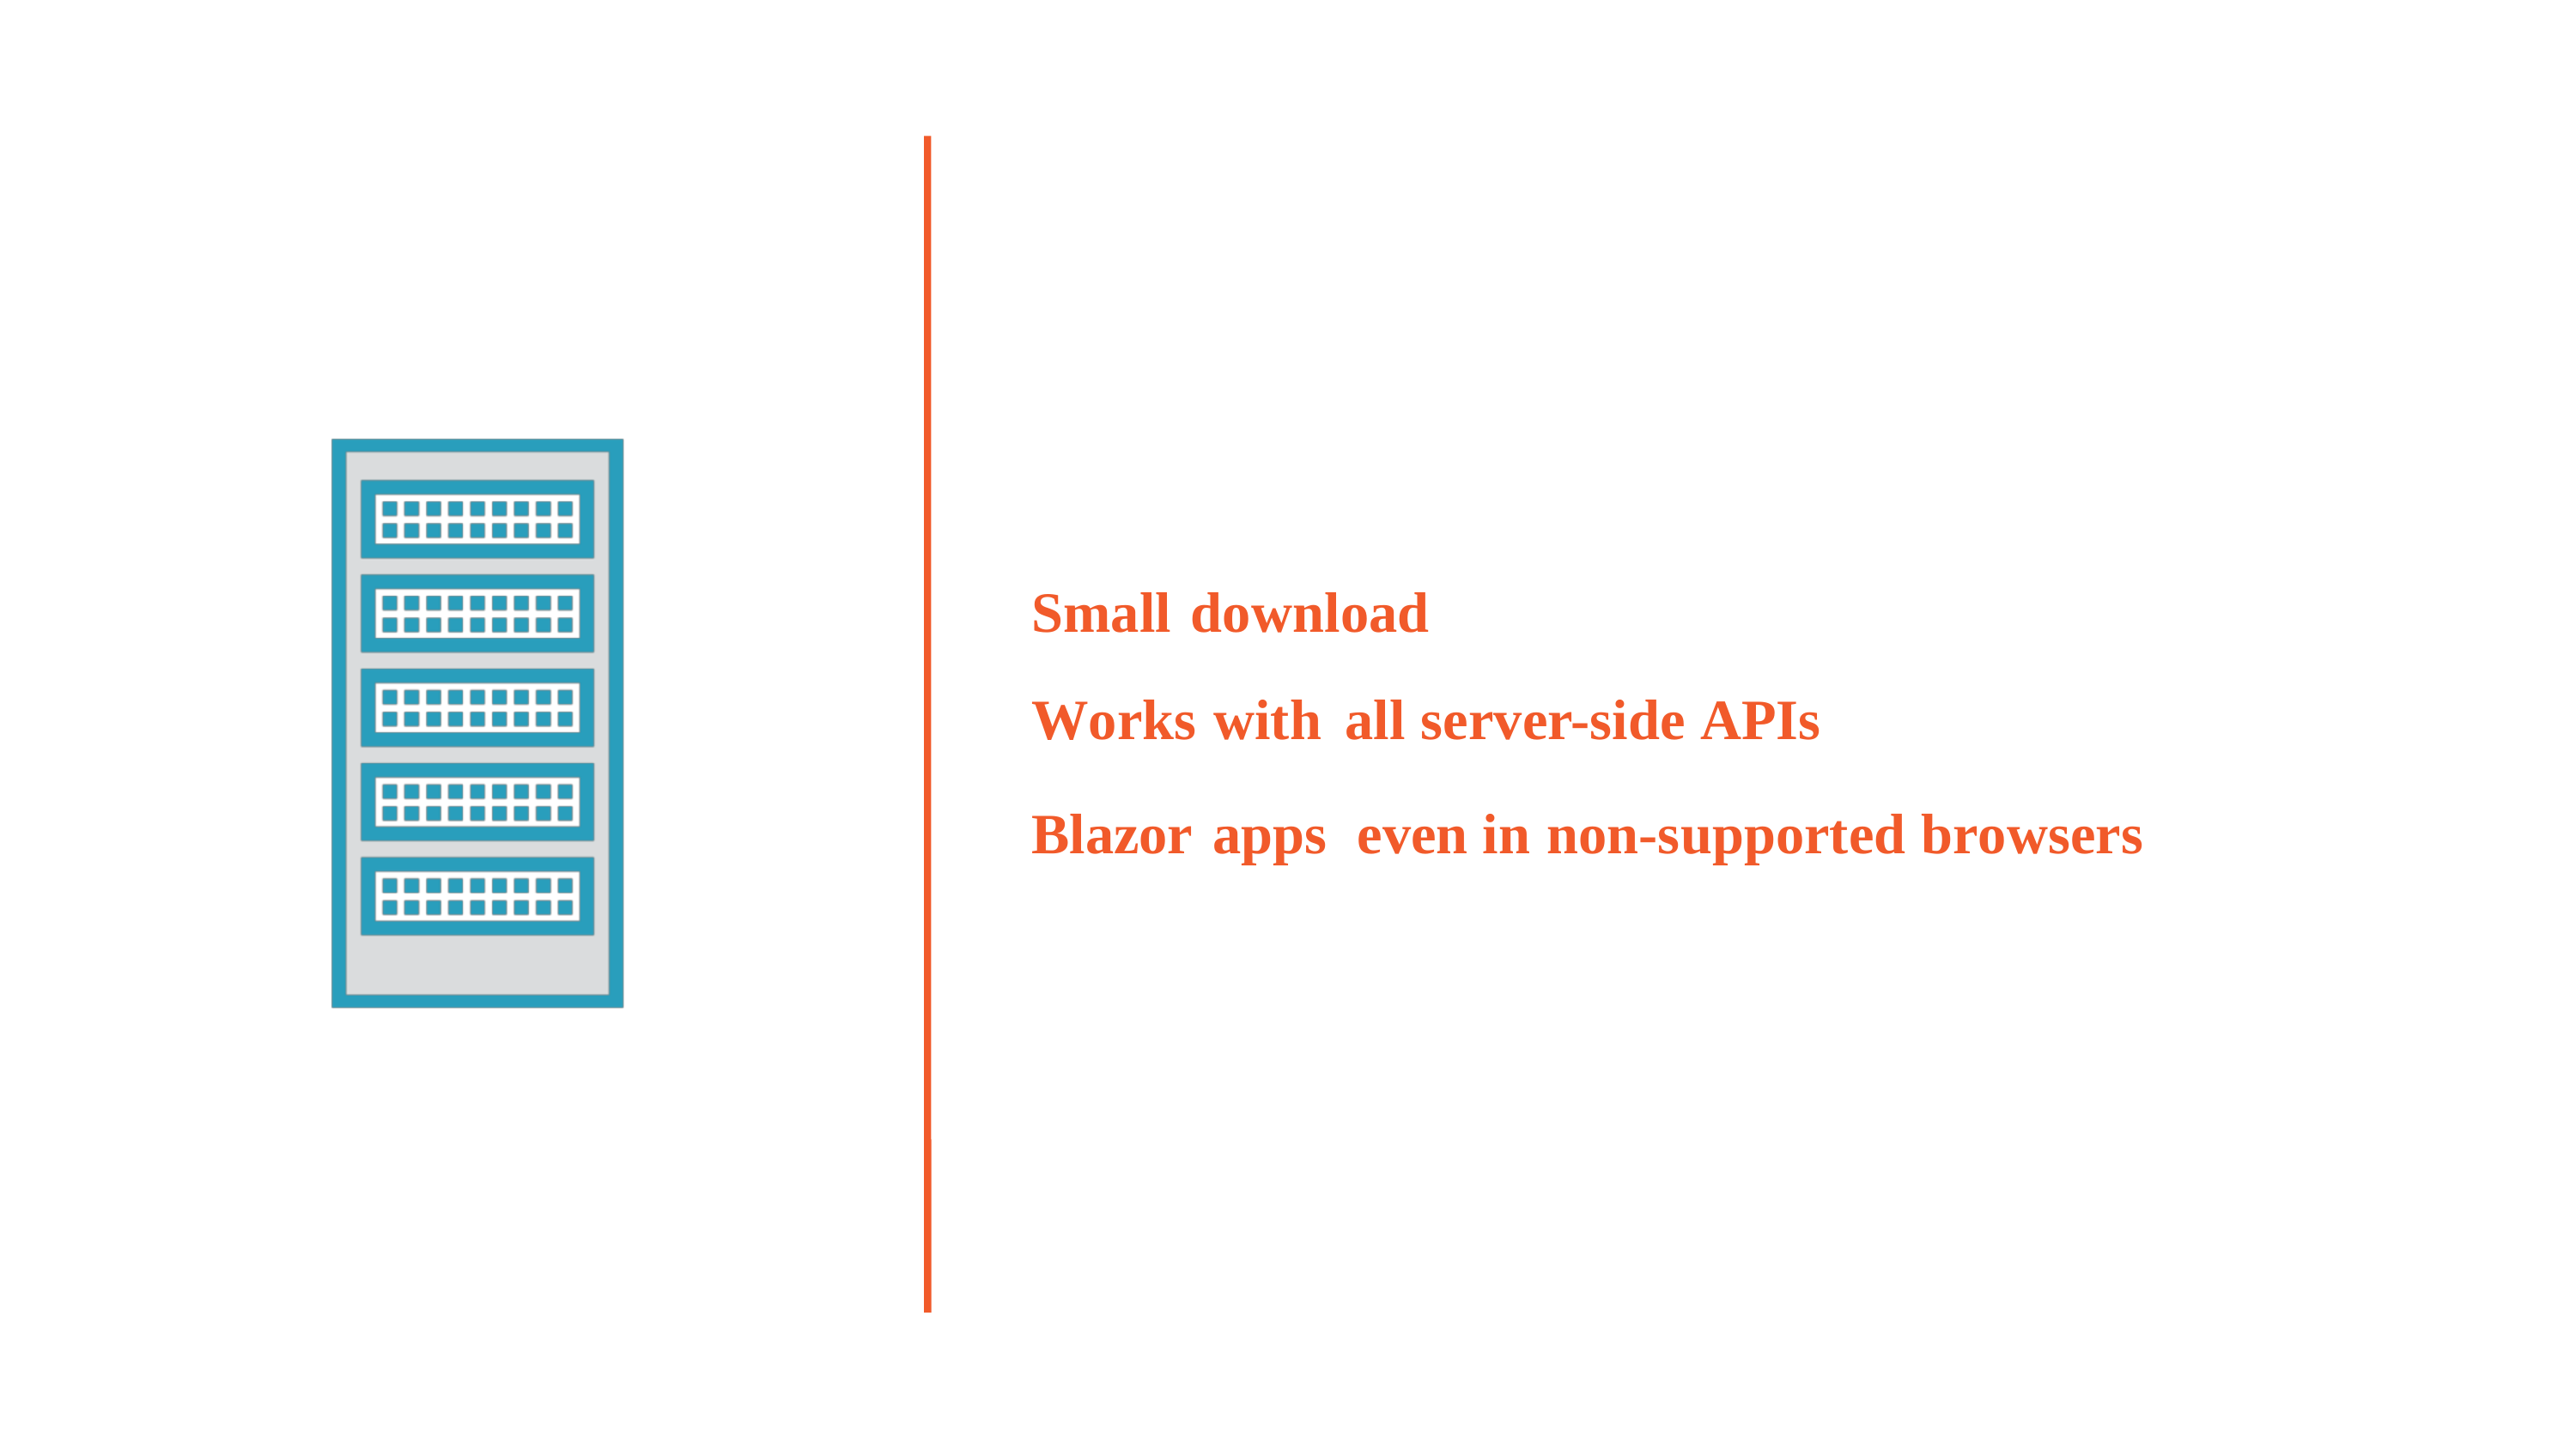

Small download
Works with all server-side APIs
Blazor apps  even in non-supported browsers